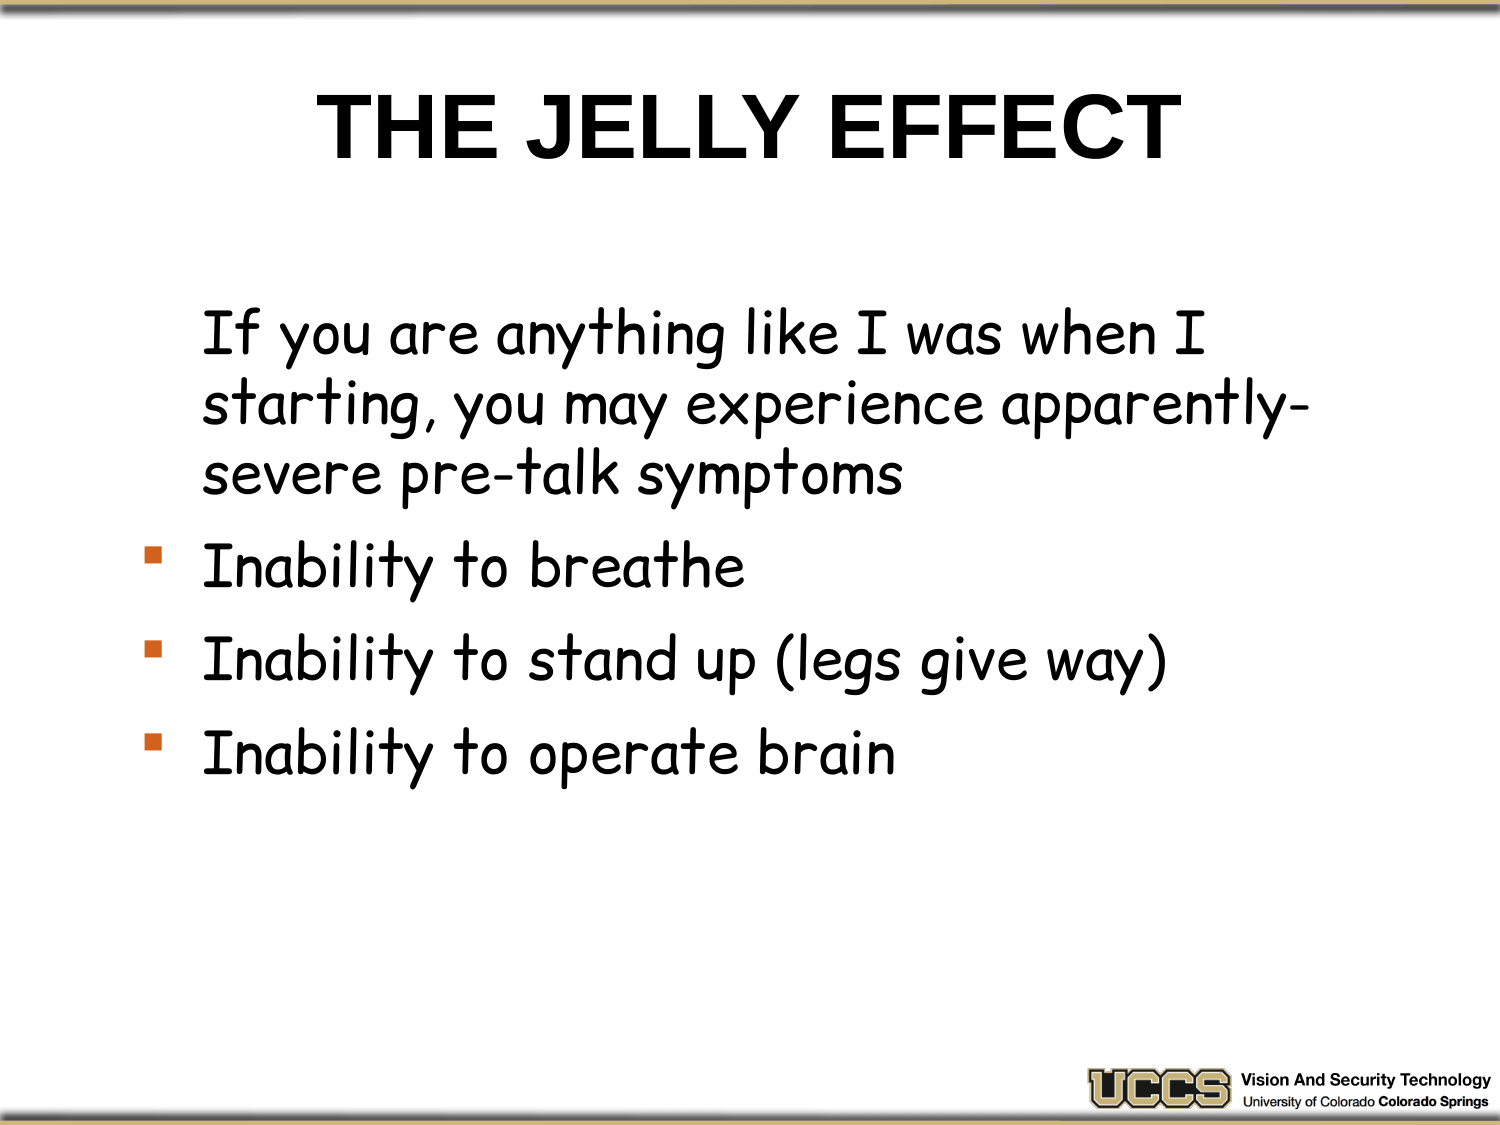

# The jelly effect
	If you are anything like I was when I starting, you may experience apparently-severe pre-talk symptoms
Inability to breathe
Inability to stand up (legs give way)
Inability to operate brain